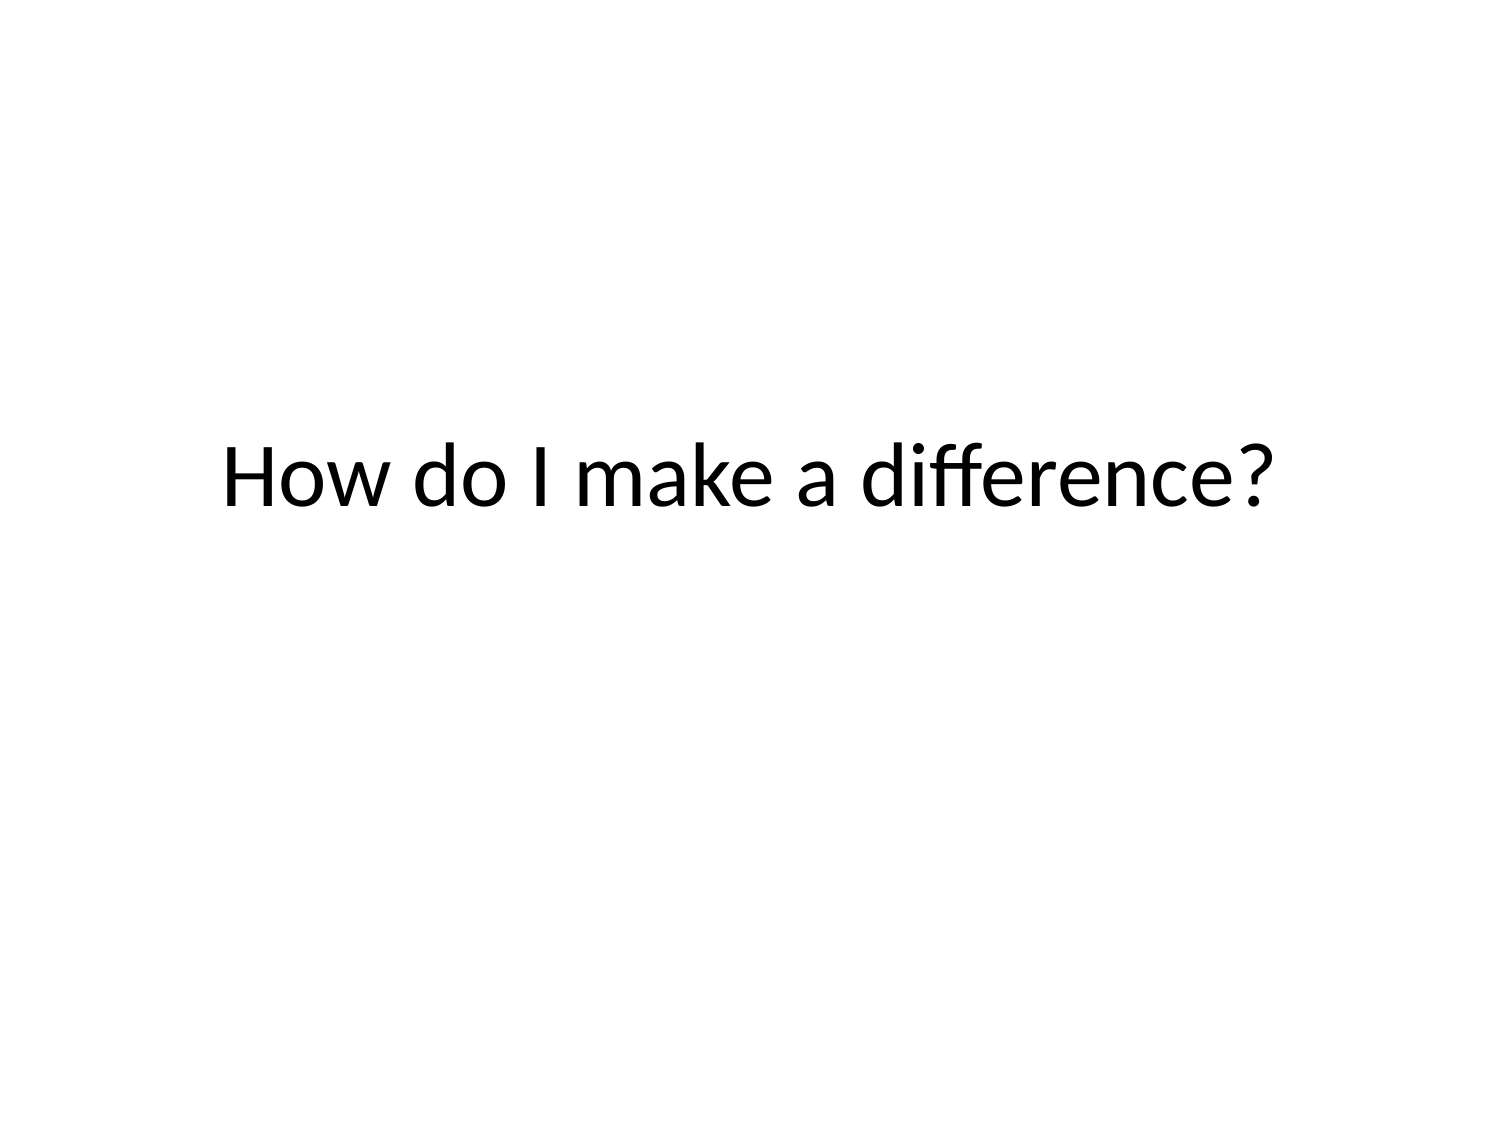

# How do I make a difference?